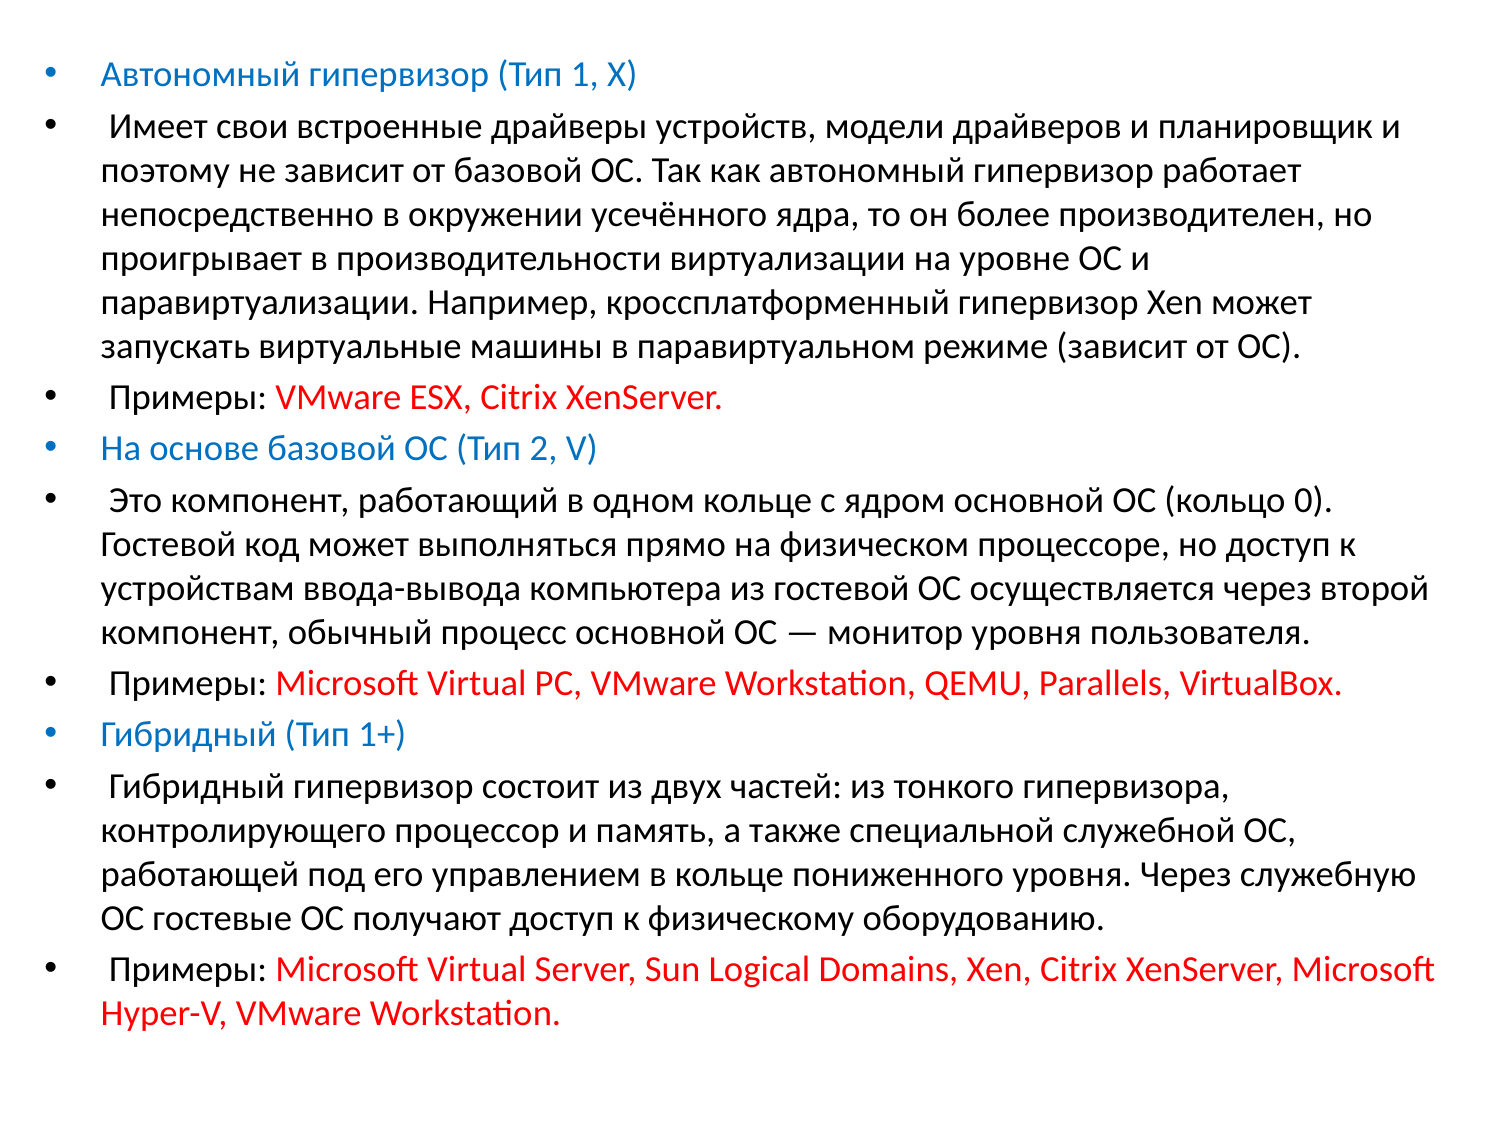

Автономный гипервизор (Тип 1, X)
 Имеет свои встроенные драйверы устройств, модели драйверов и планировщик и поэтому не зависит от базовой ОС. Так как автономный гипервизор работает непосредственно в окружении усечённого ядра, то он более производителен, но проигрывает в производительности виртуализации на уровне ОС и паравиртуализации. Например, кроссплатформенный гипервизор Xen может запускать виртуальные машины в паравиртуальном режиме (зависит от ОС).
 Примеры: VMware ESX, Citrix XenServer.
На основе базовой ОС (Тип 2, V)
 Это компонент, работающий в одном кольце с ядром основной ОС (кольцо 0). Гостевой код может выполняться прямо на физическом процессоре, но доступ к устройствам ввода-вывода компьютера из гостевой ОС осуществляется через второй компонент, обычный процесс основной ОС — монитор уровня пользователя.
 Примеры: Microsoft Virtual PC, VMware Workstation, QEMU, Parallels, VirtualBox.
Гибридный (Тип 1+)
 Гибридный гипервизор состоит из двух частей: из тонкого гипервизора, контролирующего процессор и память, а также специальной служебной ОС, работающей под его управлением в кольце пониженного уровня. Через служебную ОС гостевые ОС получают доступ к физическому оборудованию.
 Примеры: Microsoft Virtual Server, Sun Logical Domains, Xen, Citrix XenServer, Microsoft Hyper-V, VMware Workstation.